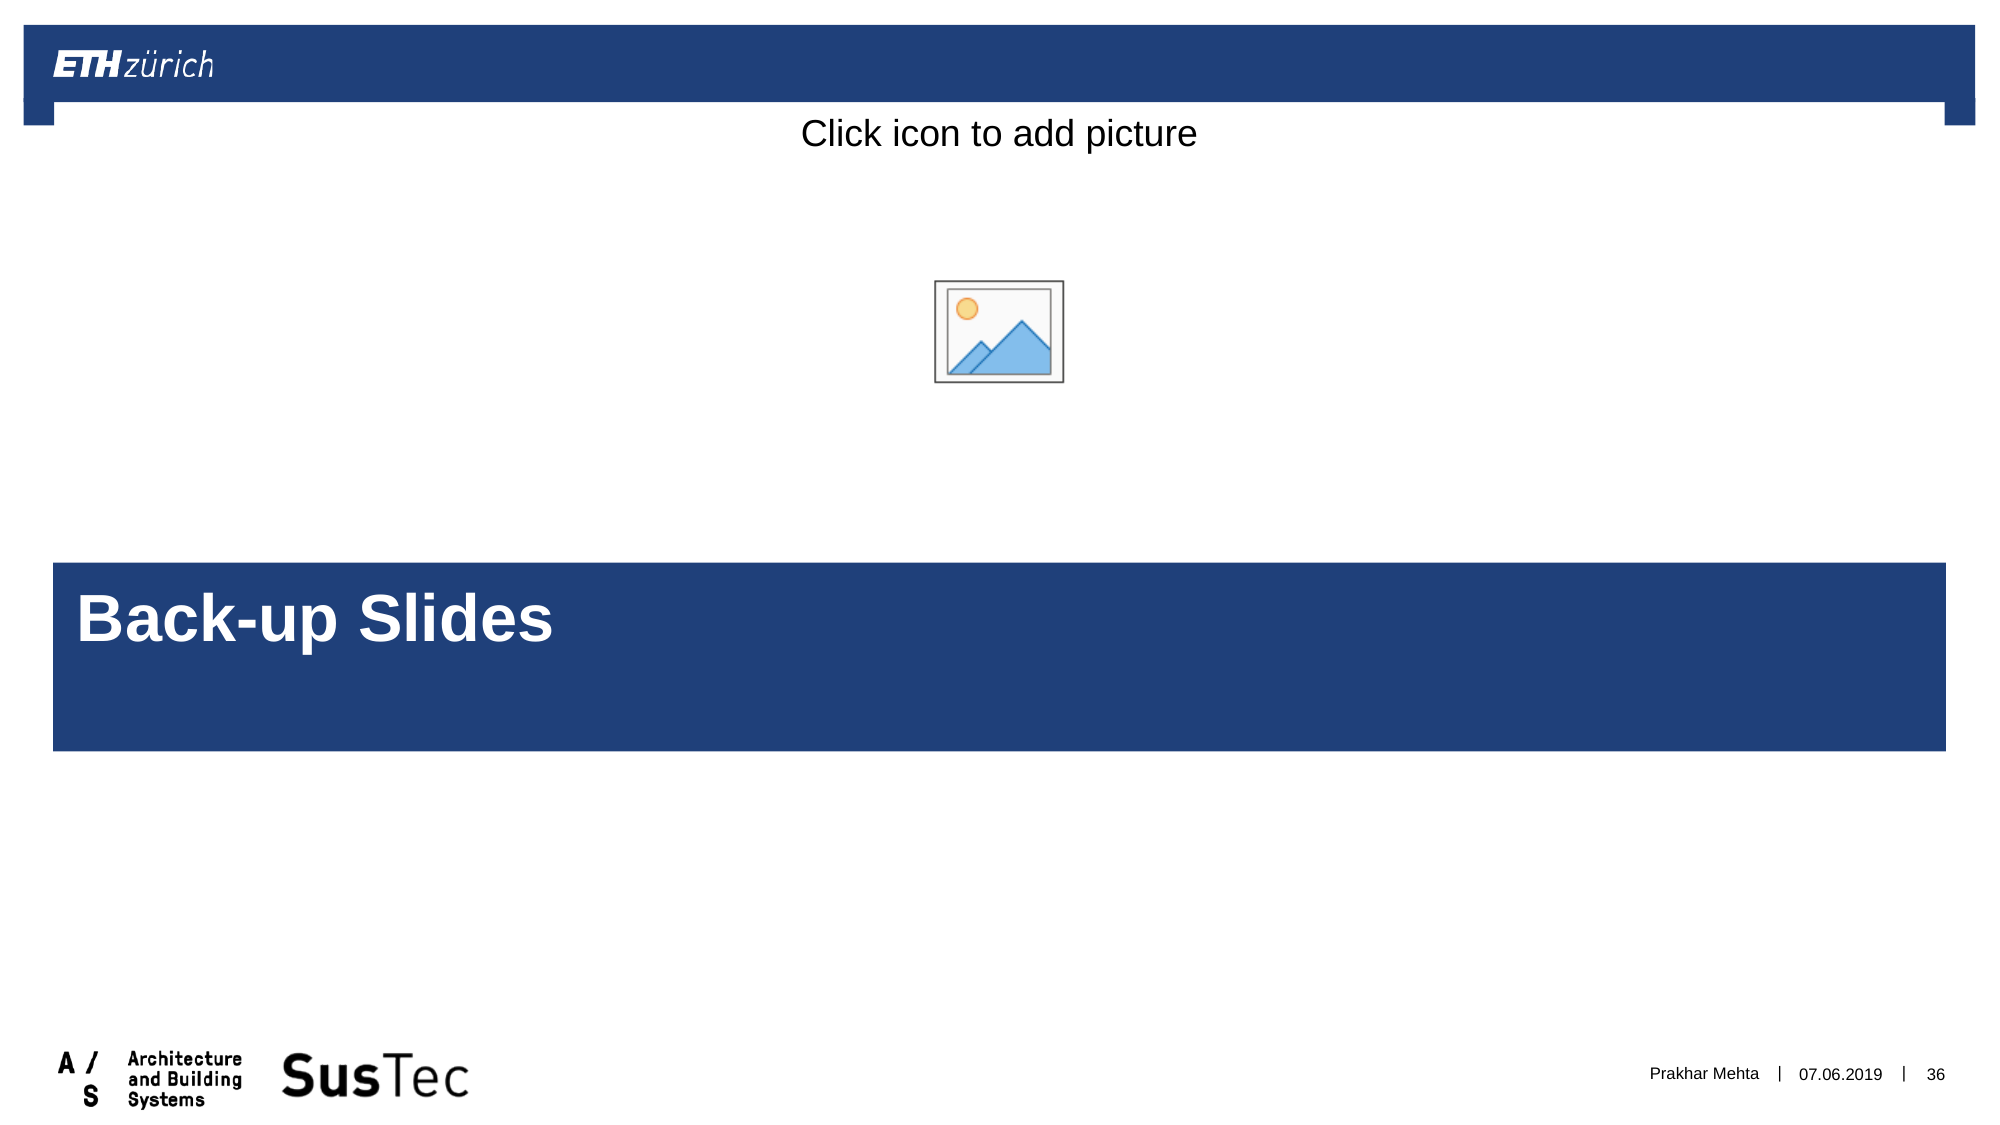

# Back-up Slides

Prakhar Mehta
07.06.2019
36